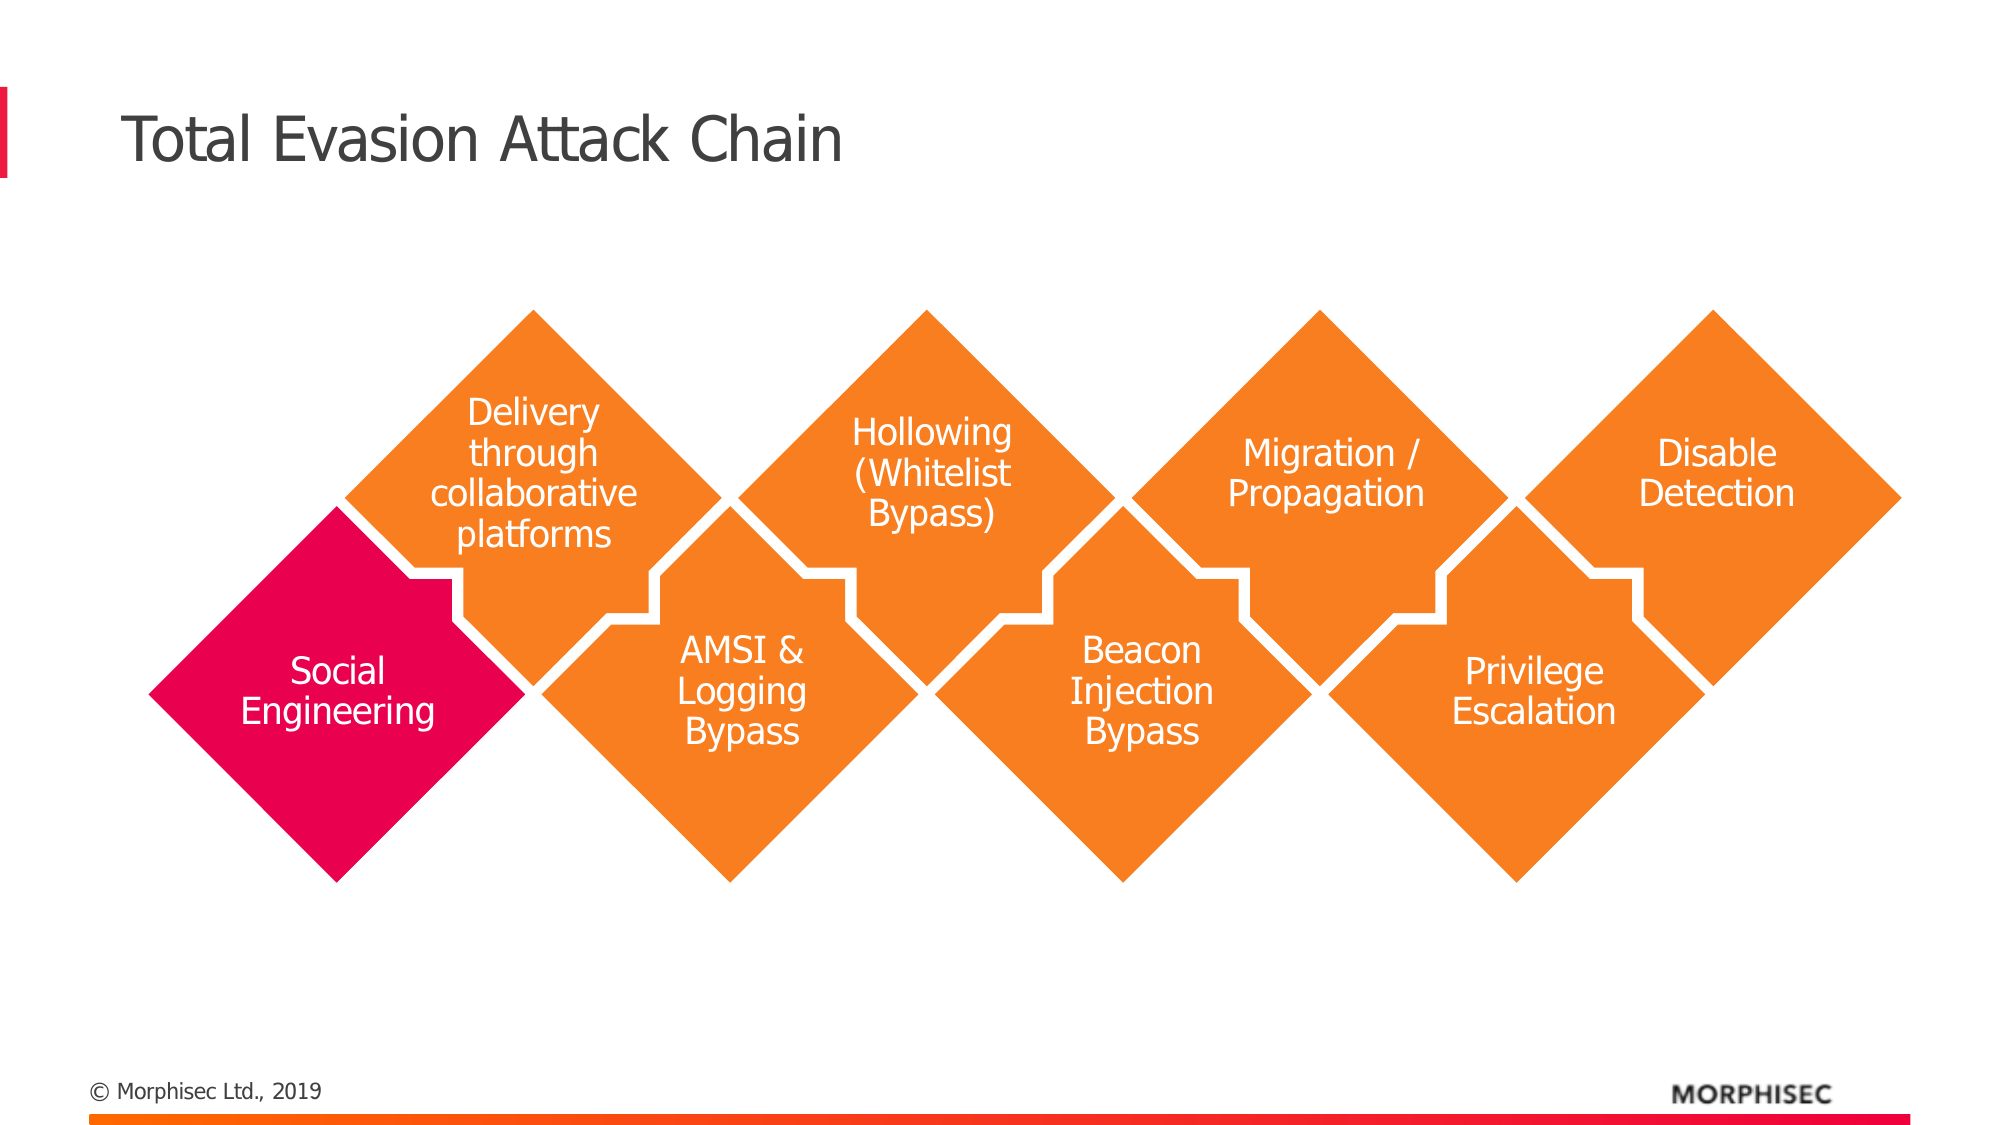

# Total Evasion Attack Chain

Delivery through collaborative platforms

Hollowing (Whitelist Bypass)

Migration / Propagation

Disable Detection

Social Engineering

AMSI & Logging Bypass

Beacon Injection Bypass

Privilege Escalation